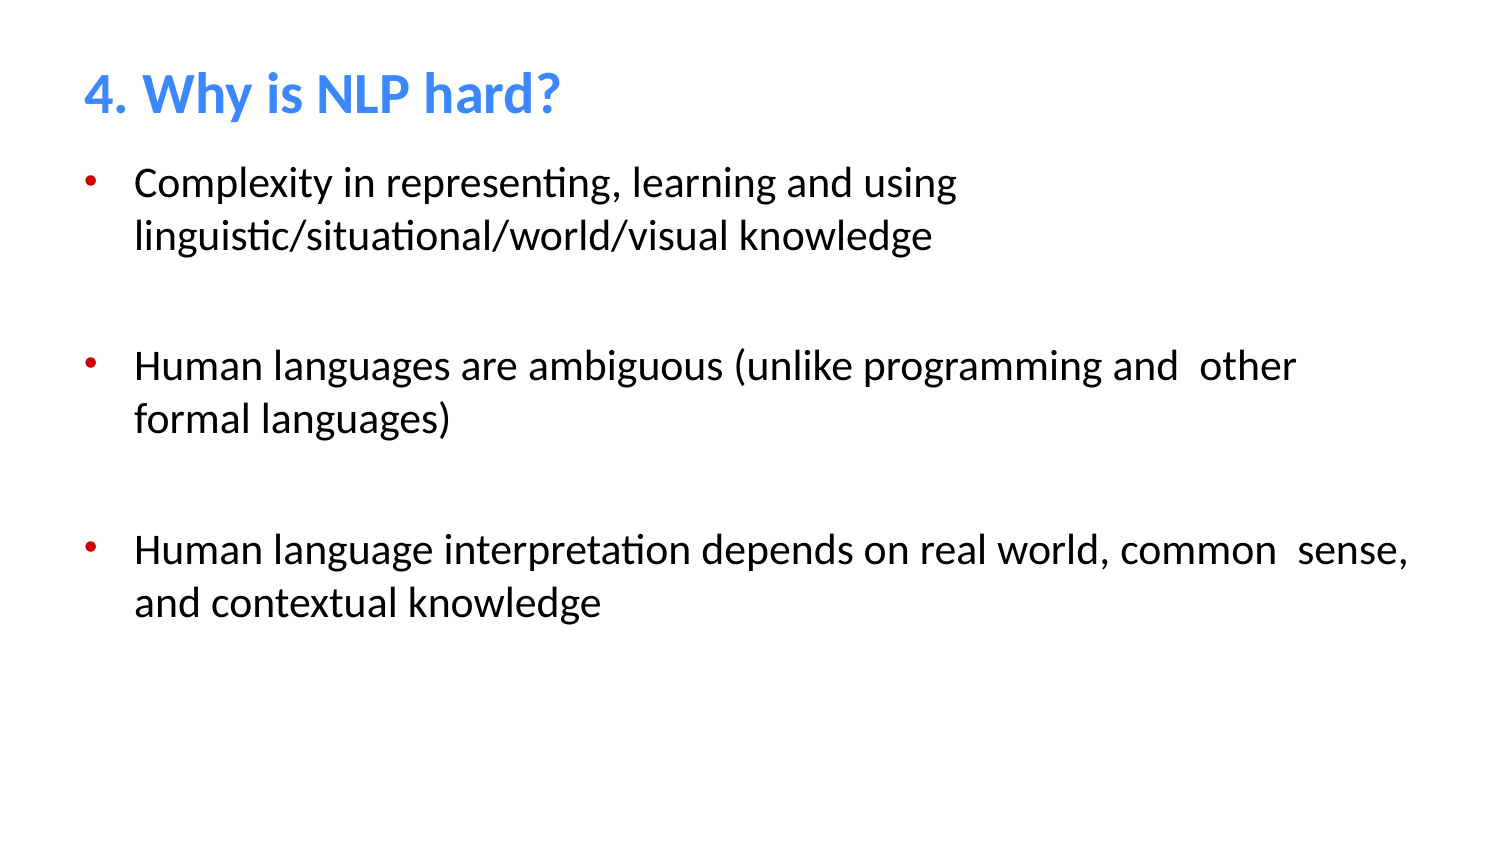

# 4. Why is NLP hard?
Complexity in representing, learning and using  linguistic/situational/world/visual knowledge

Human languages are ambiguous (unlike programming and  other formal languages)

Human language interpretation depends on real world, common  sense, and contextual knowledge